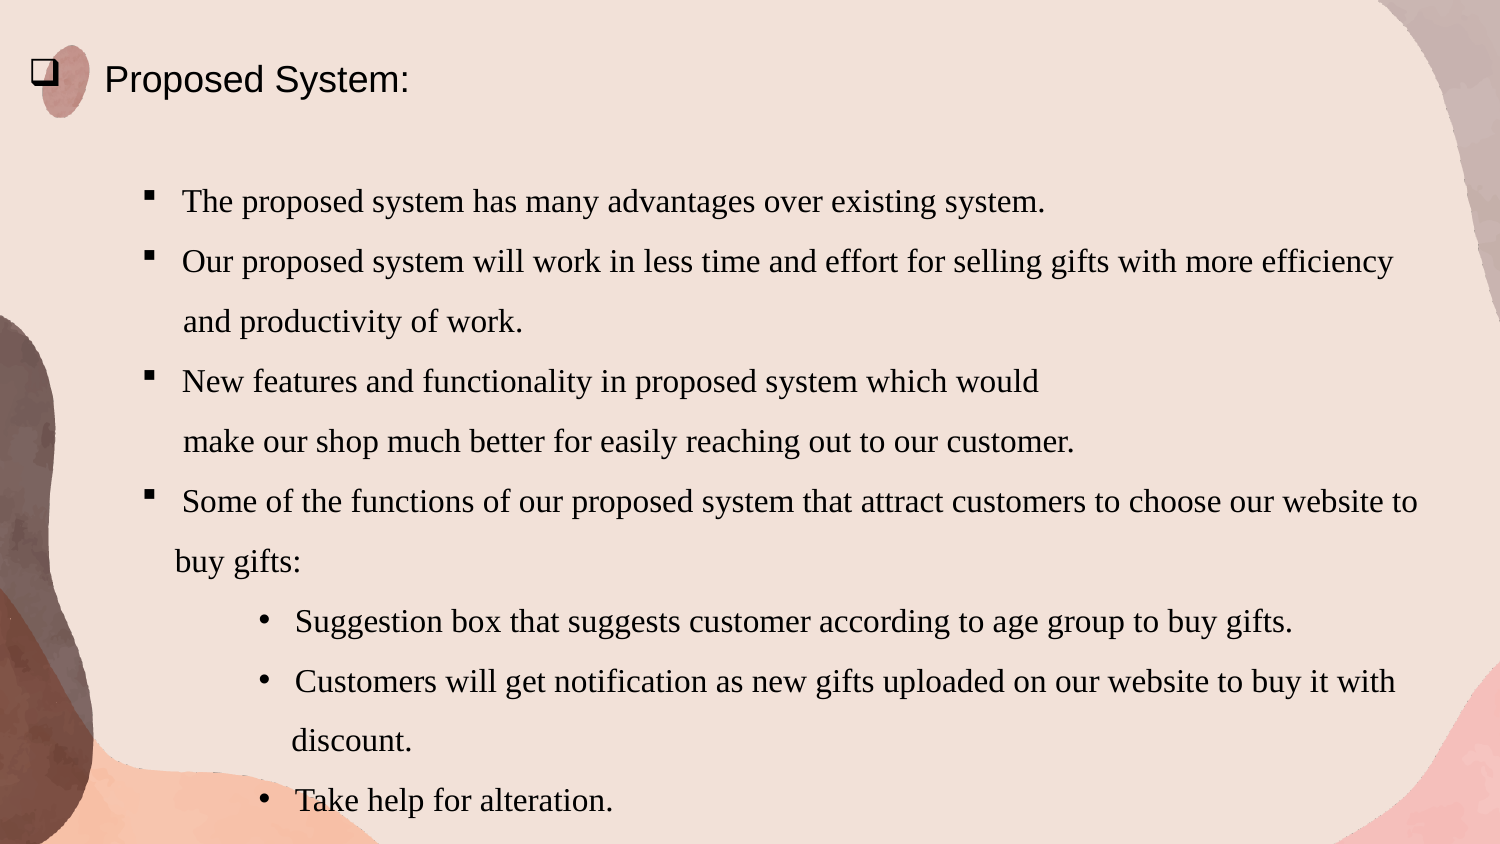

Proposed System:

   The proposed system has many advantages over existing system.
   Our proposed system will work in less time and effort for selling gifts with more efficiency
     and productivity of work.
   New features and functionality in proposed system which would
     make our shop much better for easily reaching out to our customer.
   Some of the functions of our proposed system that attract customers to choose our website to
    buy gifts:
   Suggestion box that suggests customer according to age group to buy gifts.
   Customers will get notification as new gifts uploaded on our website to buy it with
    discount.
   Take help for alteration.